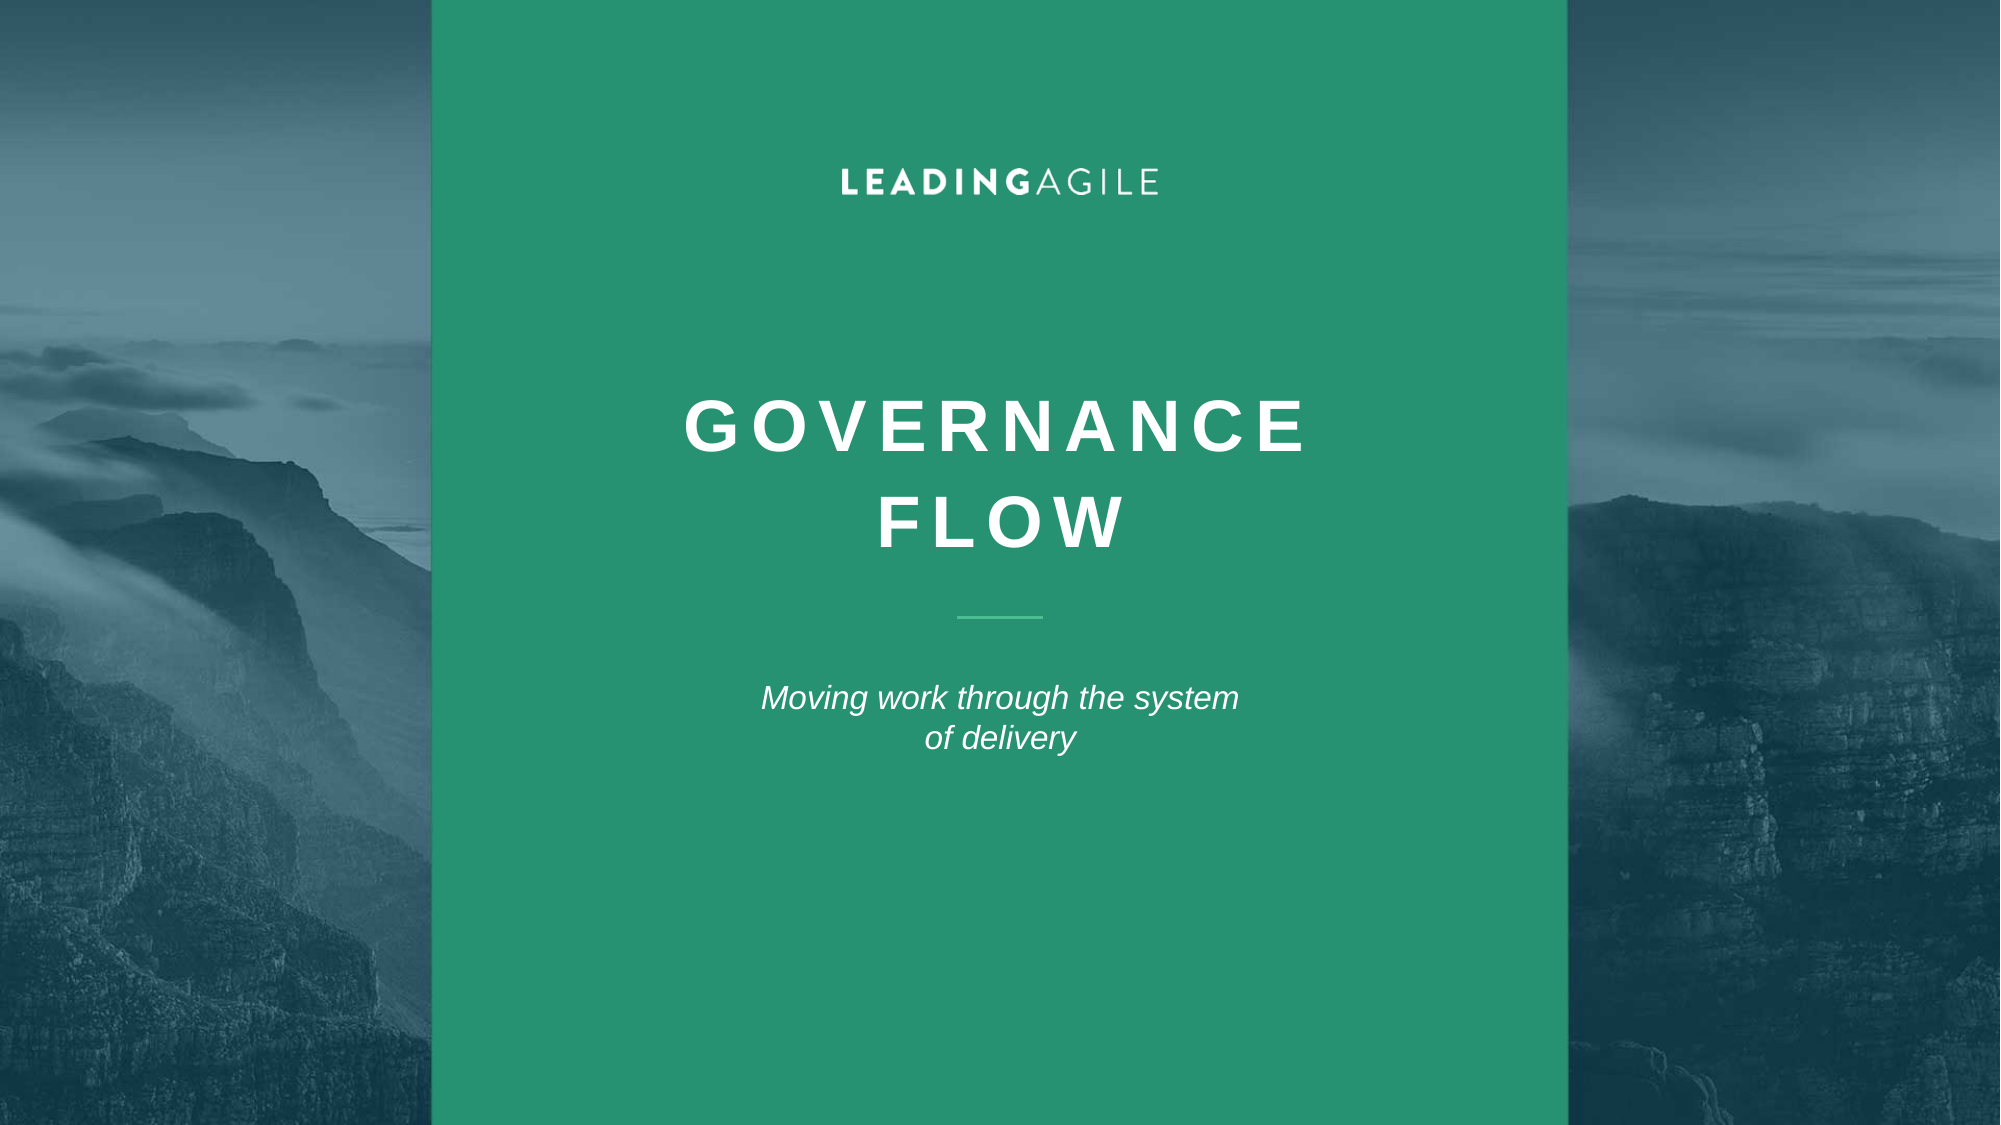

# GOVERNANCE FLOW
Moving work through the system of delivery